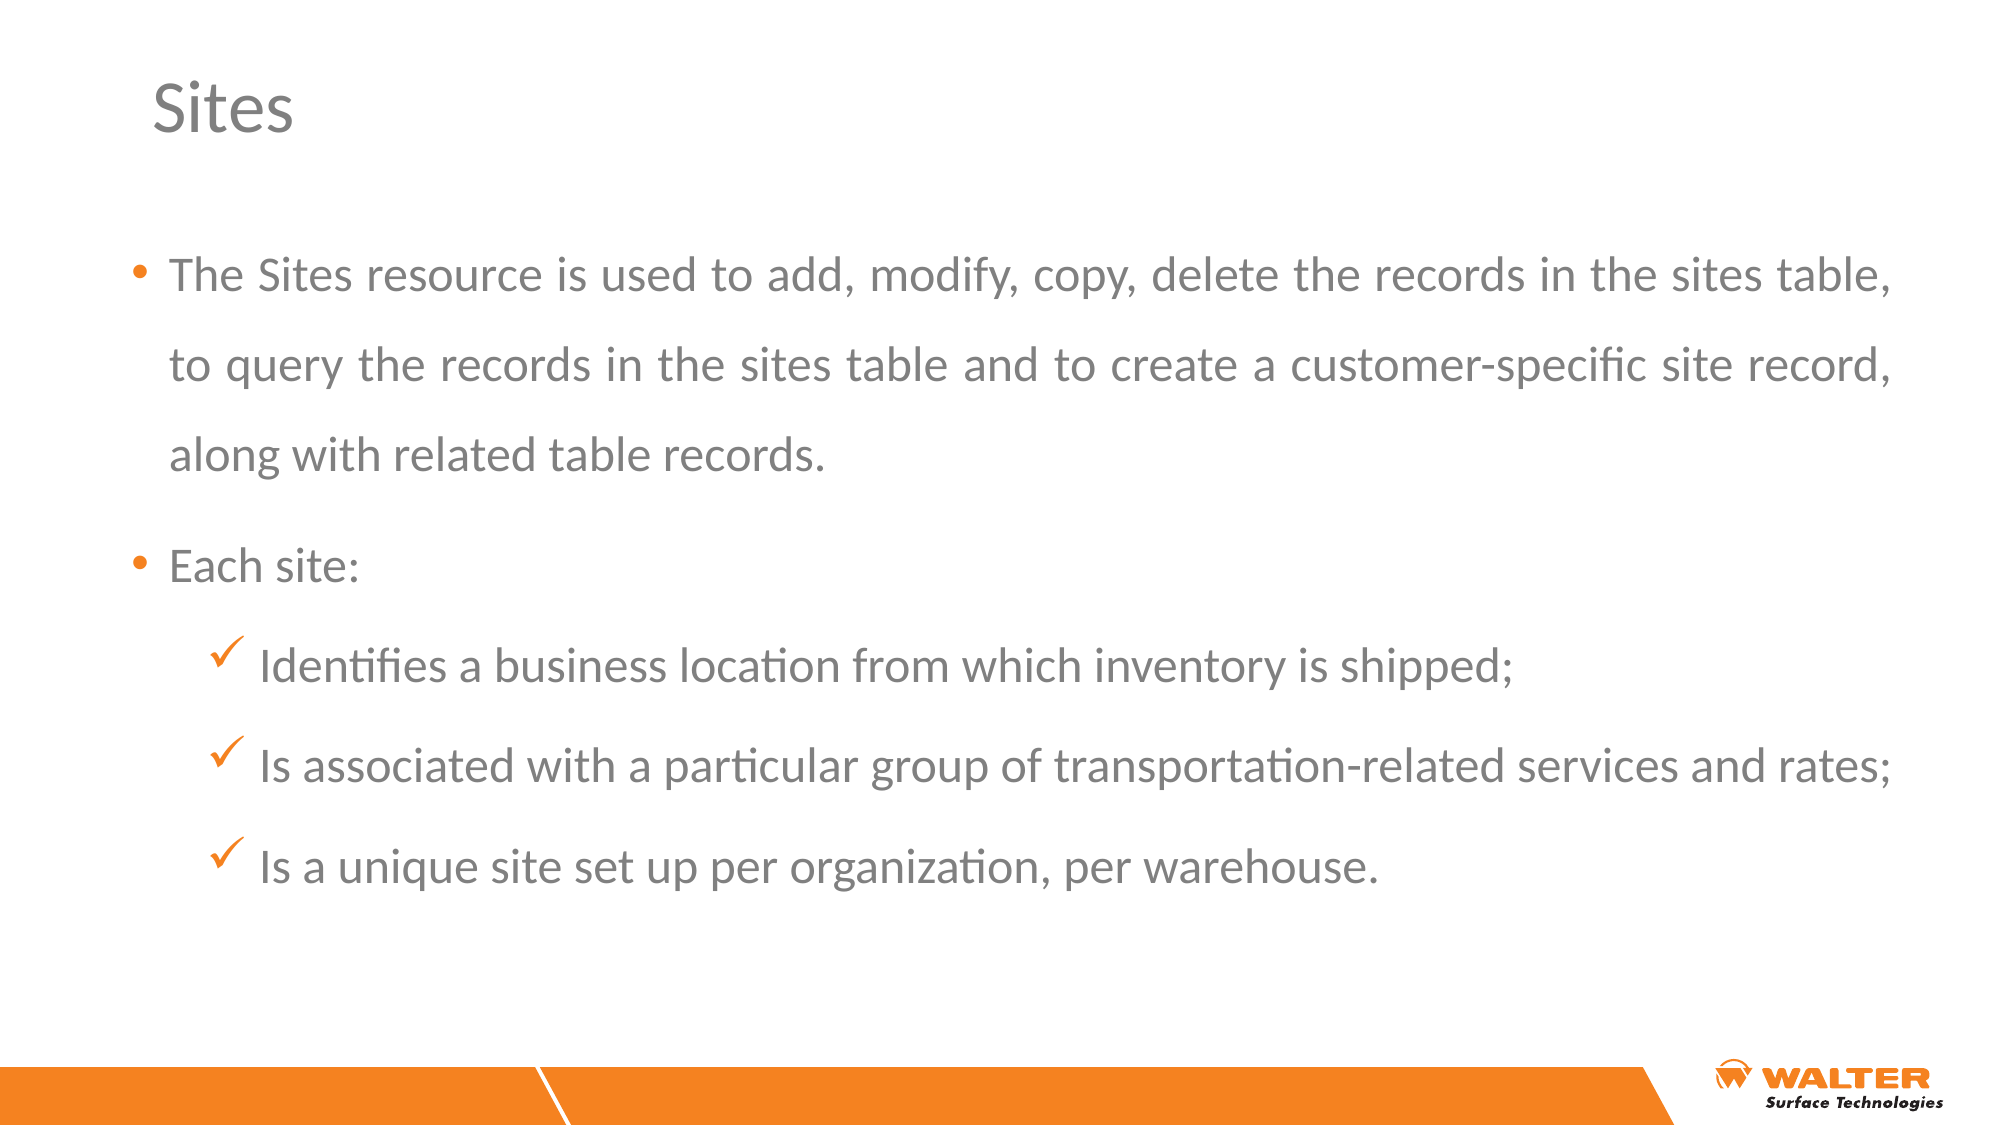

# Sites
The Sites resource is used to add, modify, copy, delete the records in the sites table, to query the records in the sites table and to create a customer-specific site record, along with related table records.
Each site:
 Identifies a business location from which inventory is shipped;
 Is associated with a particular group of transportation-related services and rates;
 Is a unique site set up per organization, per warehouse.